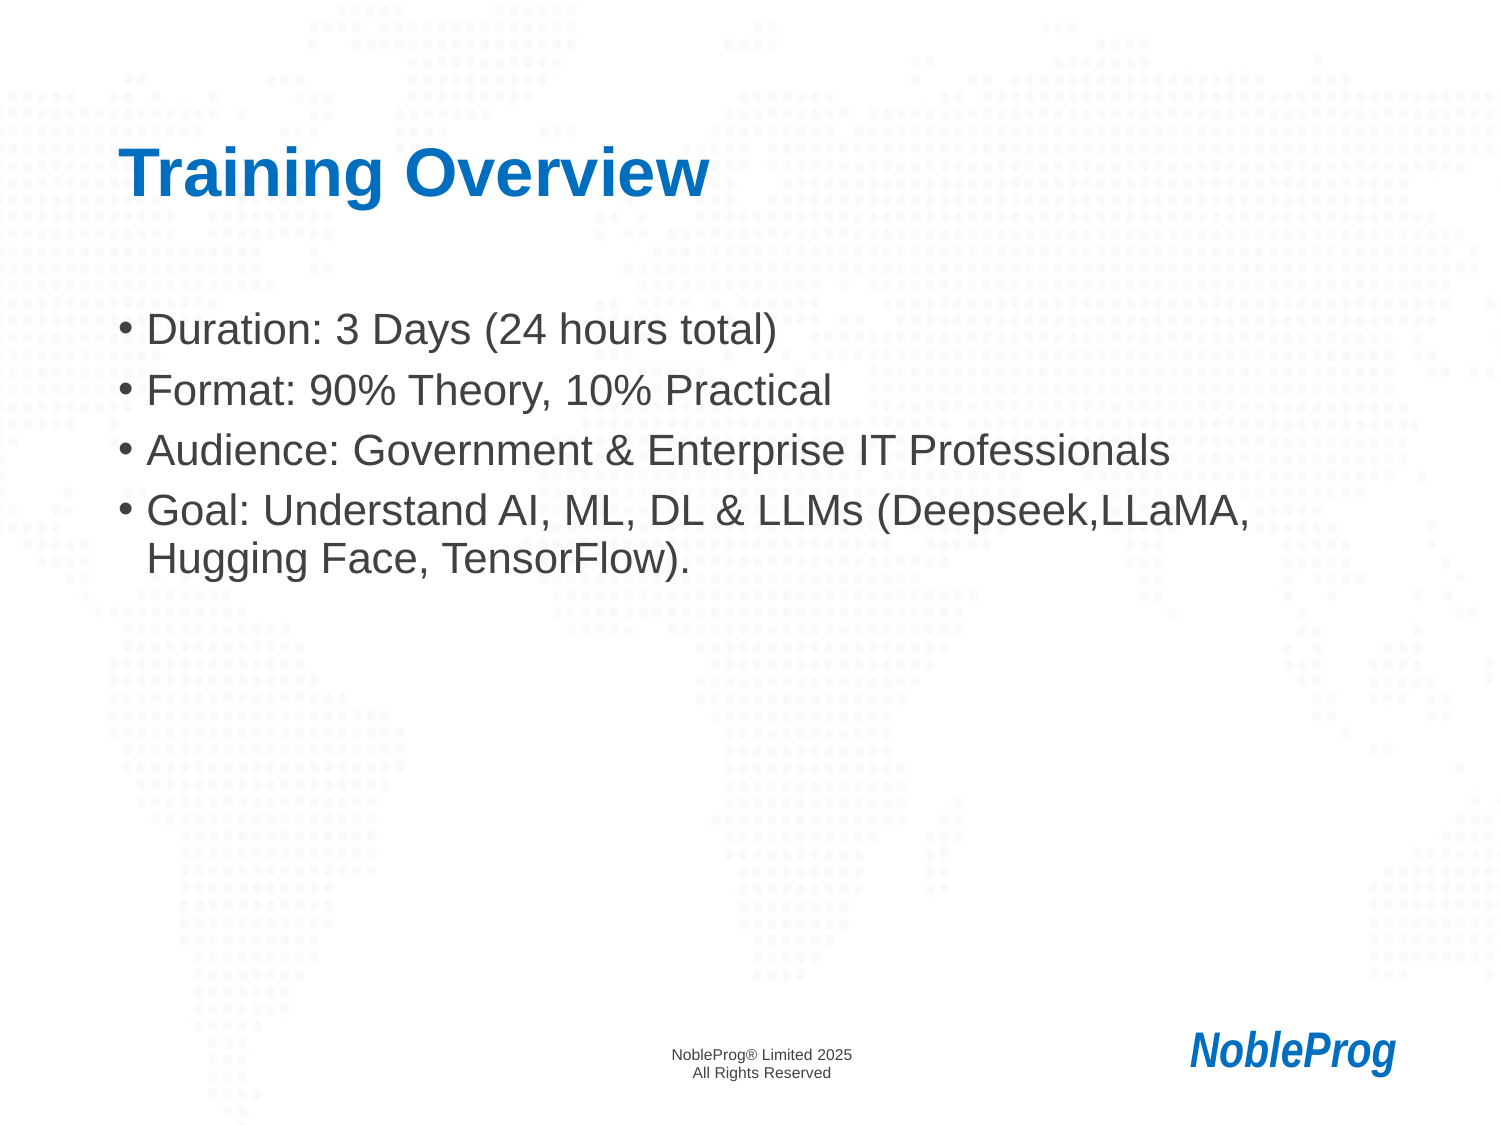

# Training Overview
Duration: 3 Days (24 hours total)
Format: 90% Theory, 10% Practical
Audience: Government & Enterprise IT Professionals
Goal: Understand AI, ML, DL & LLMs (Deepseek,LLaMA, Hugging Face, TensorFlow).